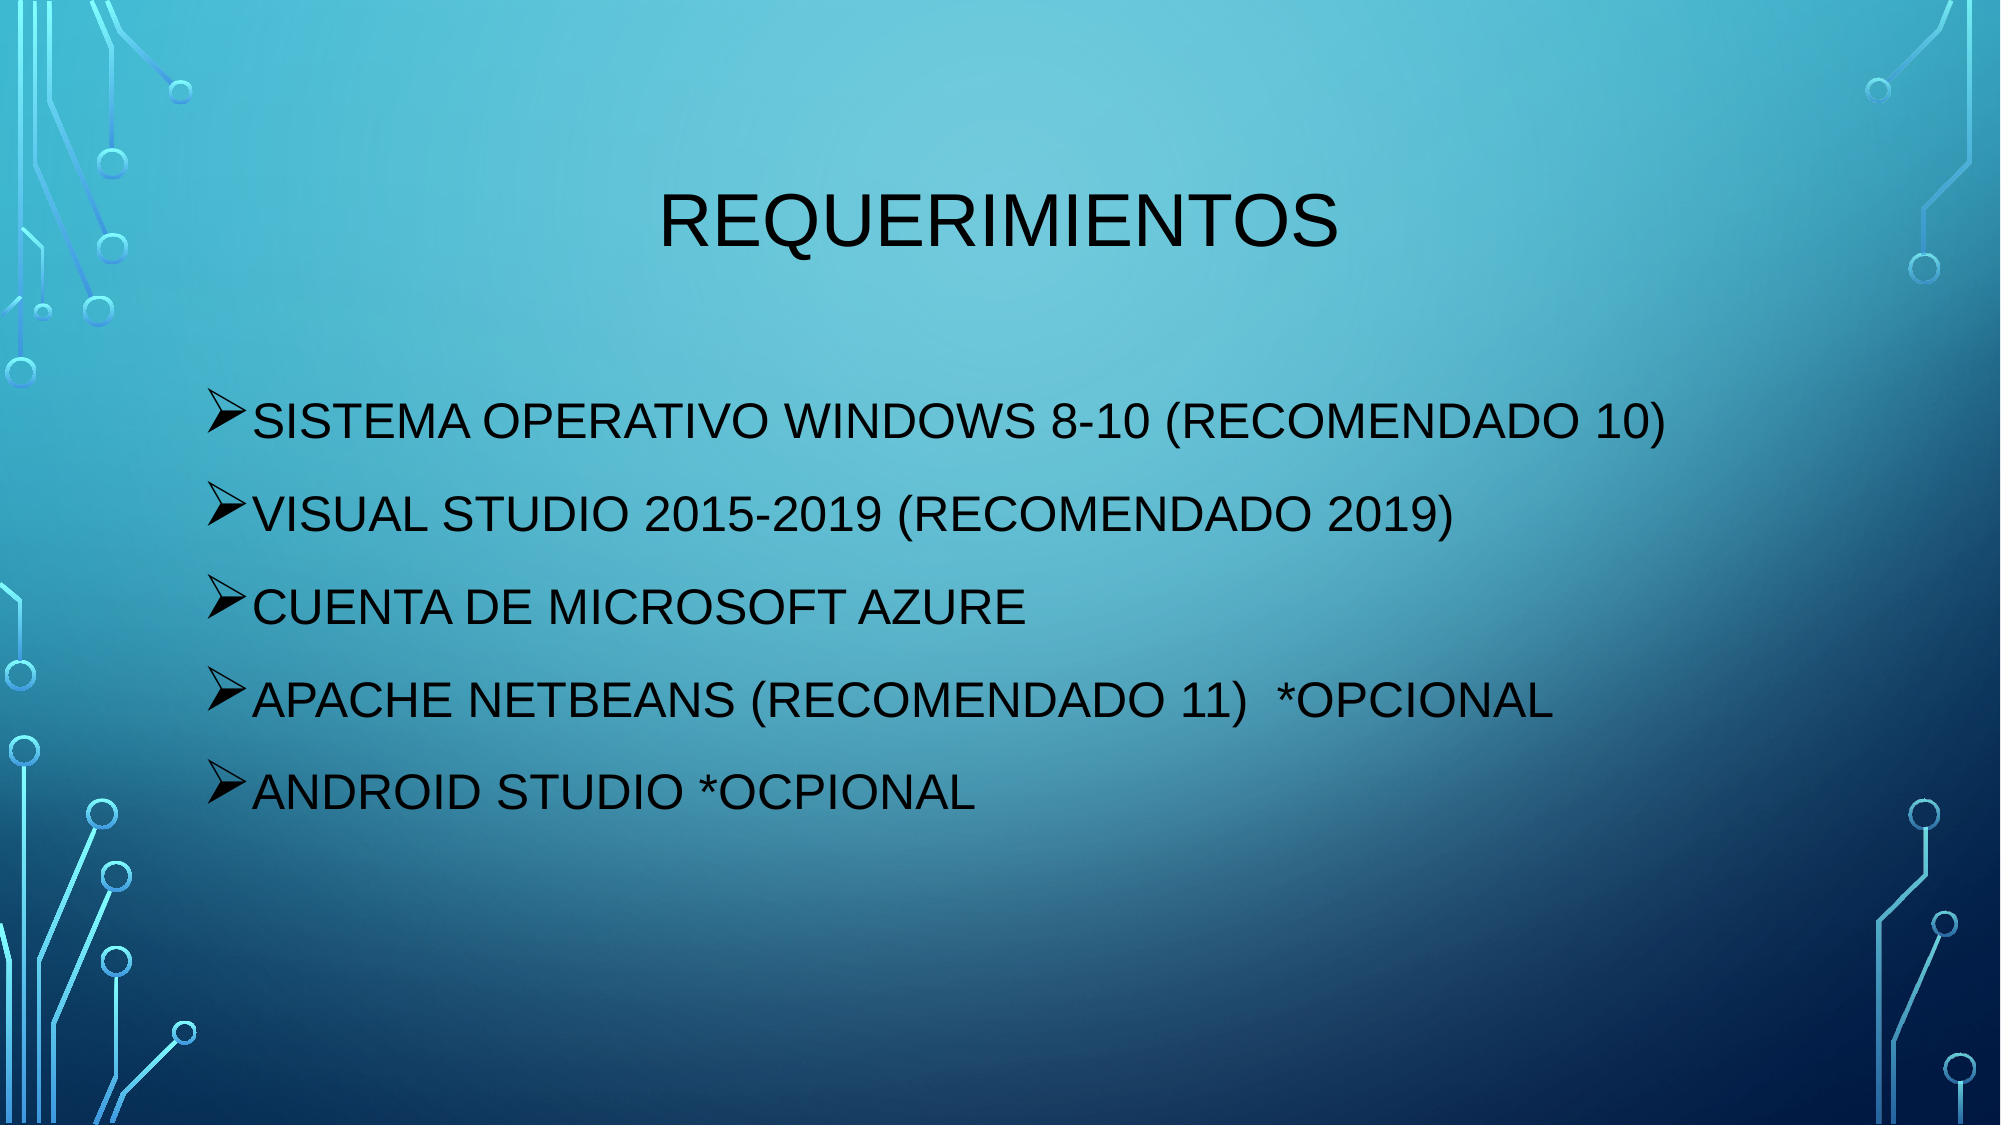

# REQUERIMIENTOS
SISTEMA OPERATIVO WINDOWS 8-10 (RECOMENDADO 10)
VISUAL STUDIO 2015-2019 (RECOMENDADO 2019)
CUENTA DE MICROSOFT AZURE
APACHE NETBEANS (RECOMENDADO 11)  *OPCIONAL
ANDROID STUDIO *OCPIONAL